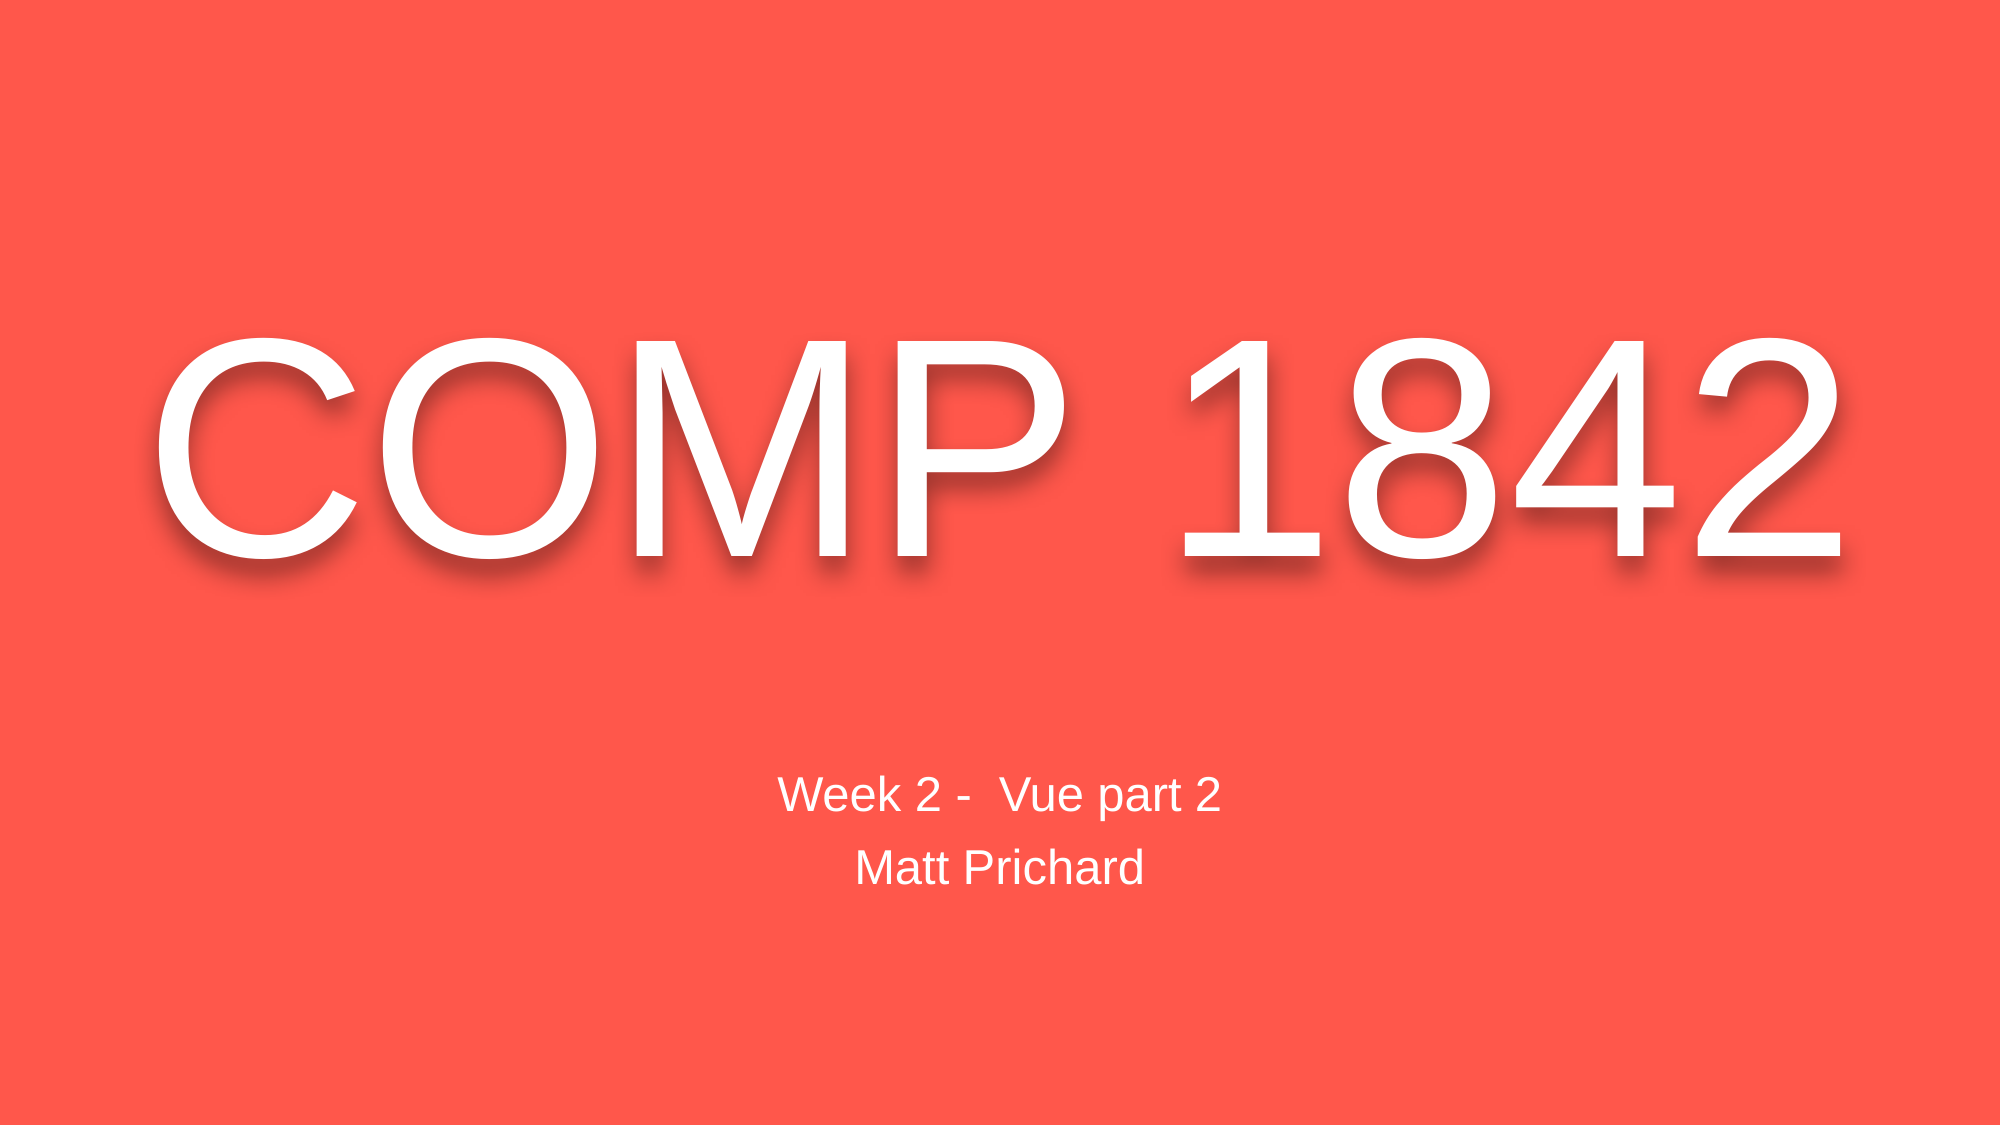

# COMP 1842
Week 2 -  Vue part 2
Matt Prichard